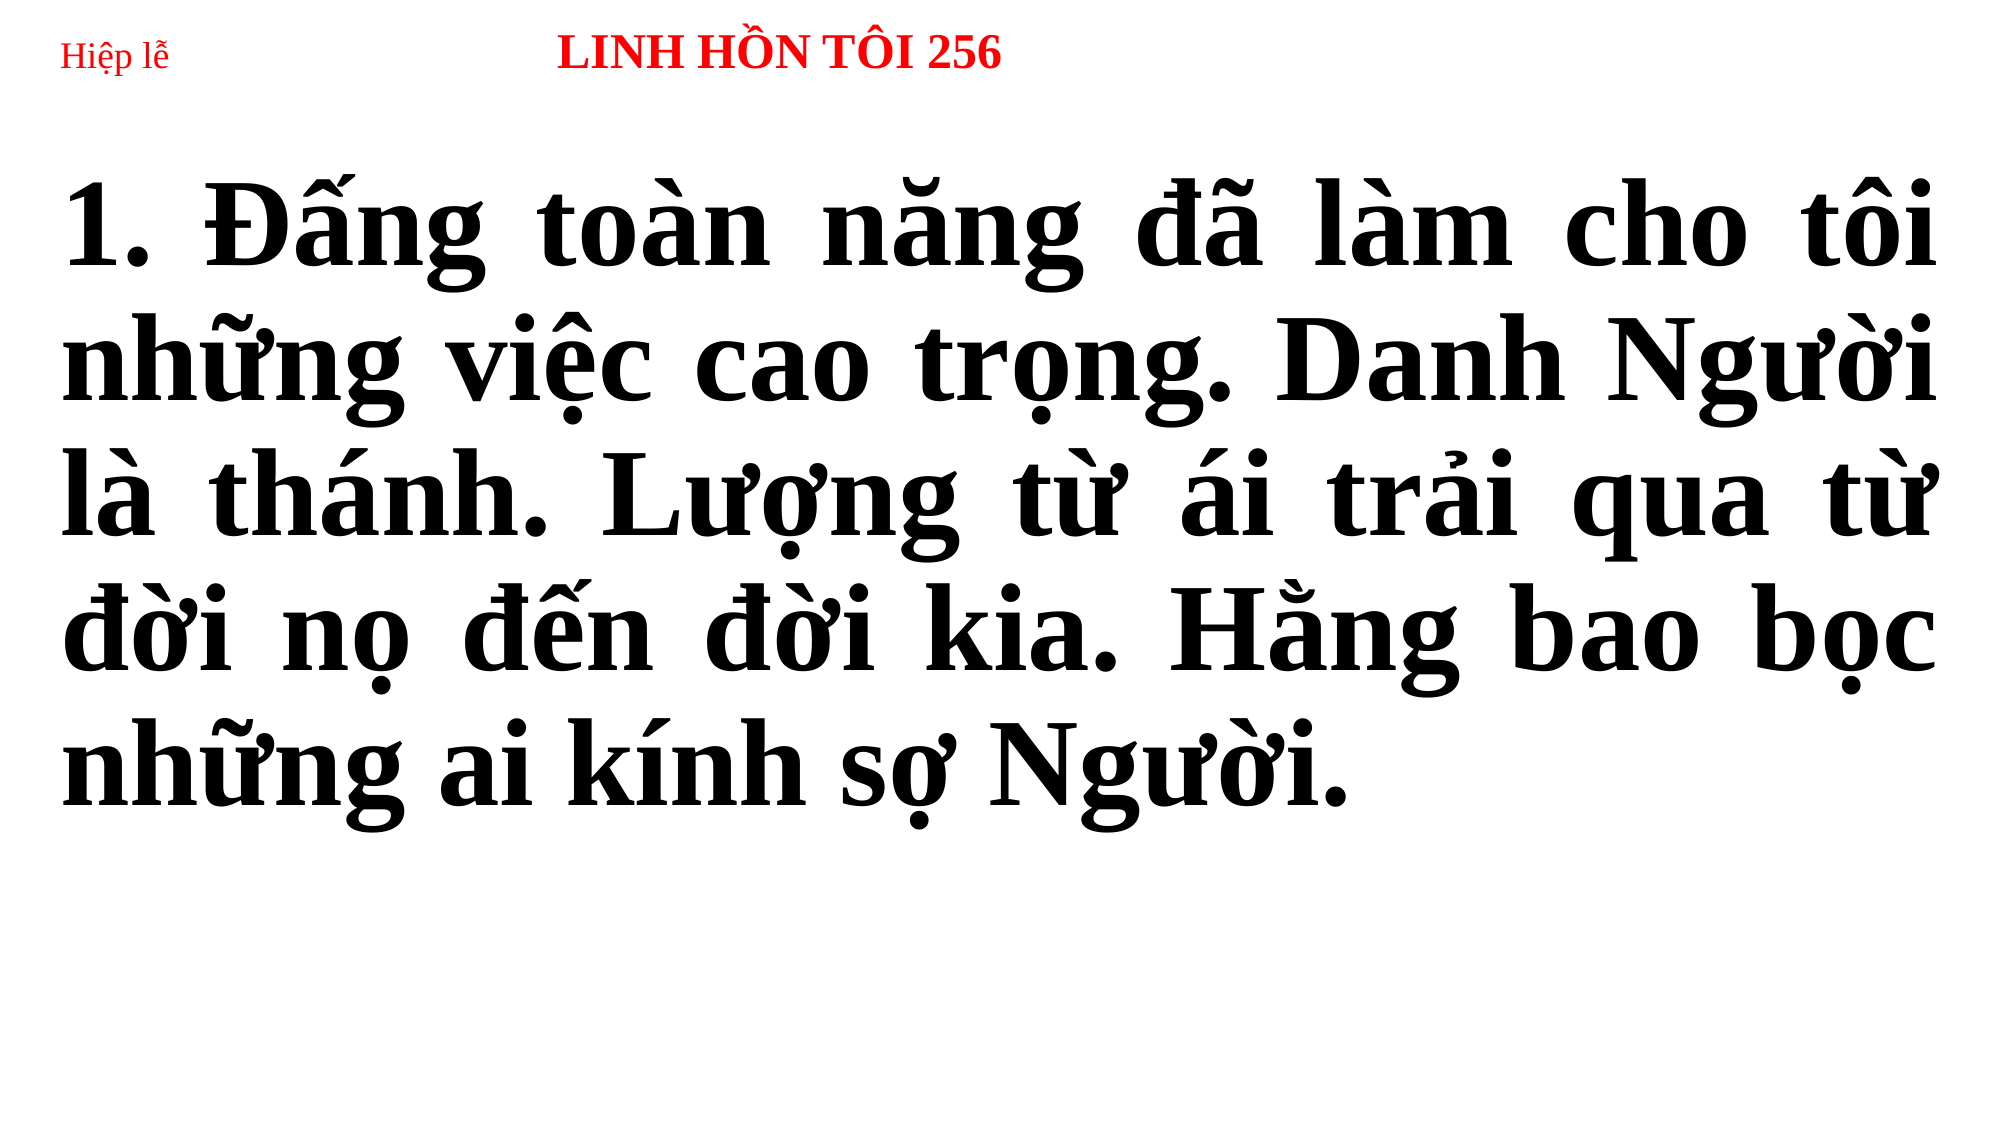

# Hiệp lễ                        	     LINH HỒN TÔI 256
1. Đấng toàn năng đã làm cho tôi những việc cao trọng. Danh Người là thánh. Lượng từ ái trải qua từ đời nọ đến đời kia. Hằng bao bọc những ai kính sợ Người.